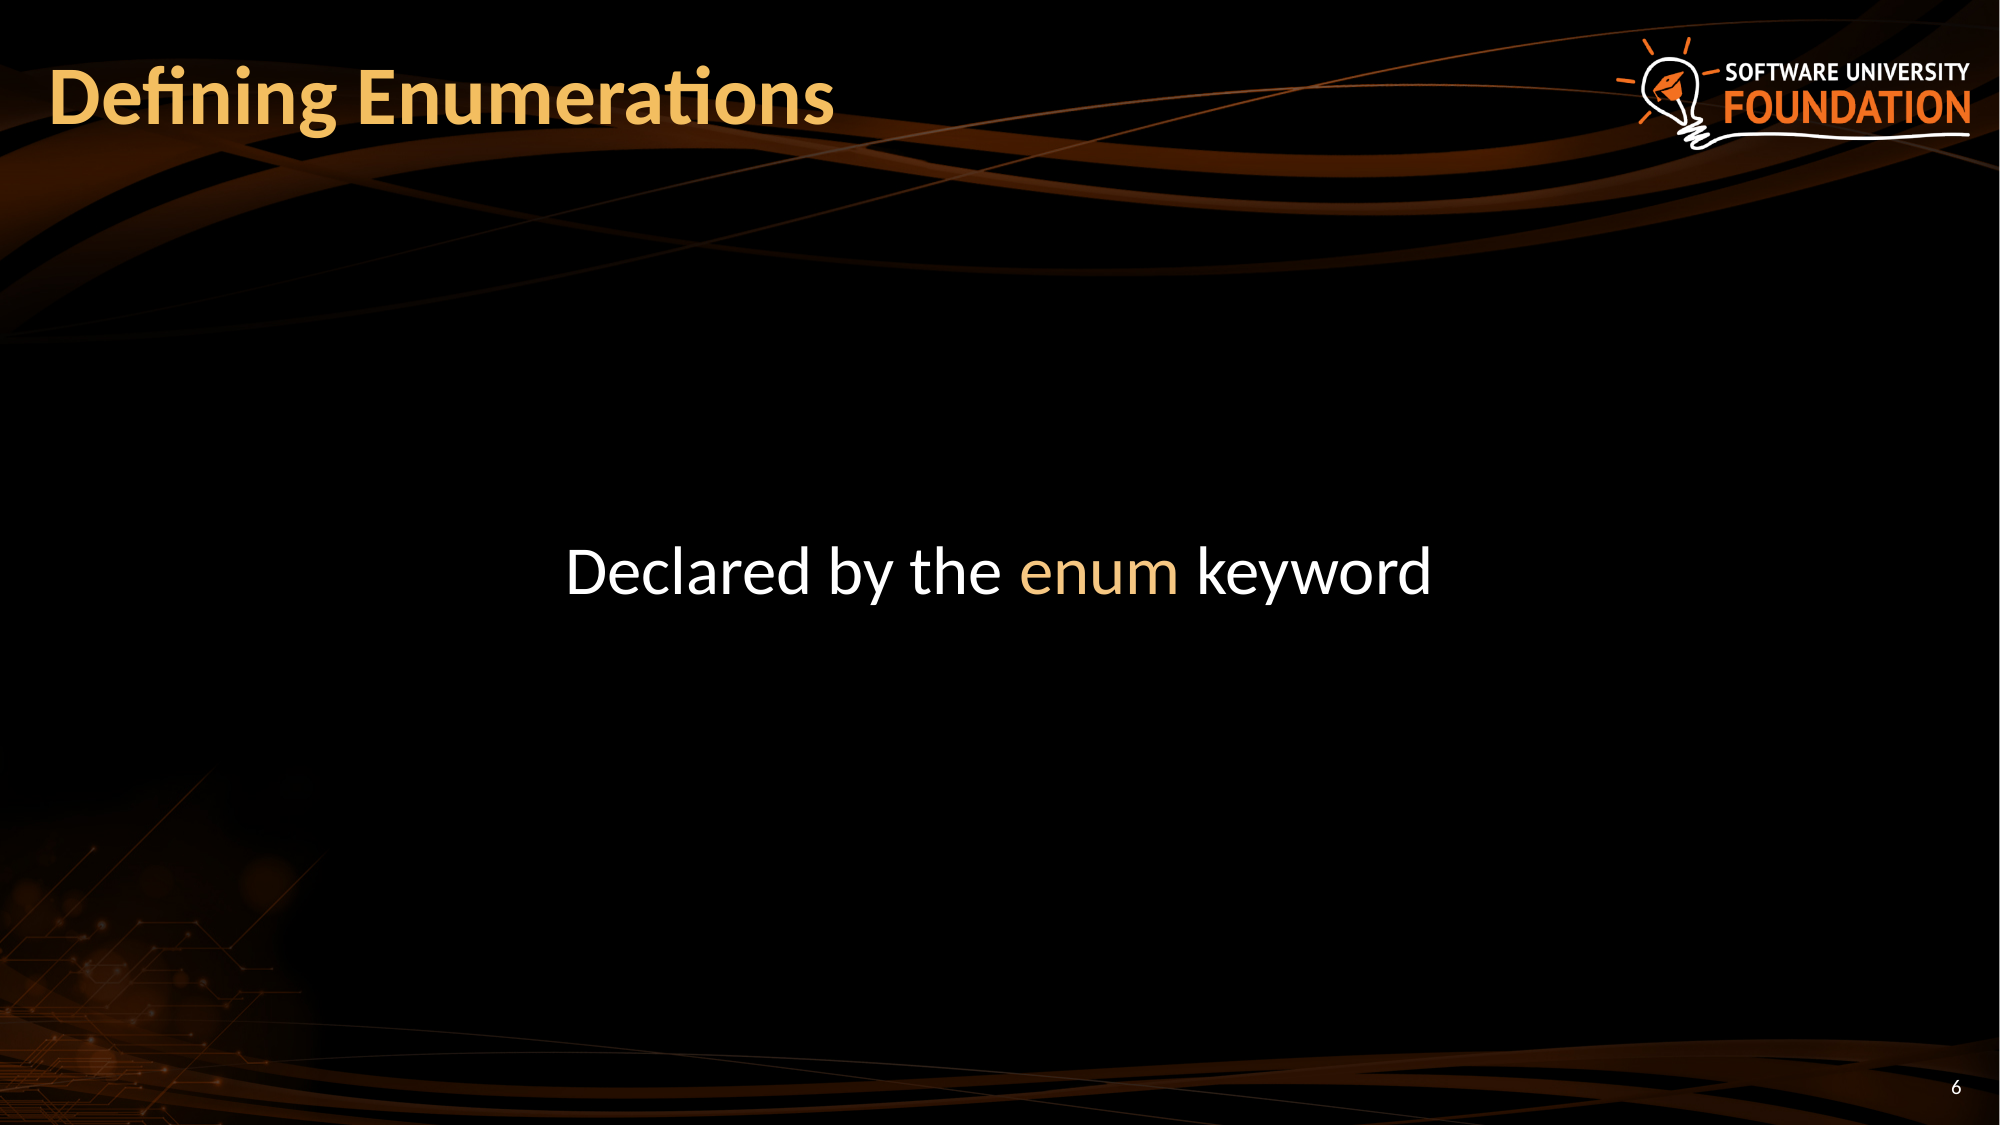

# Defining Enumerations
Declared by the enum keyword
6